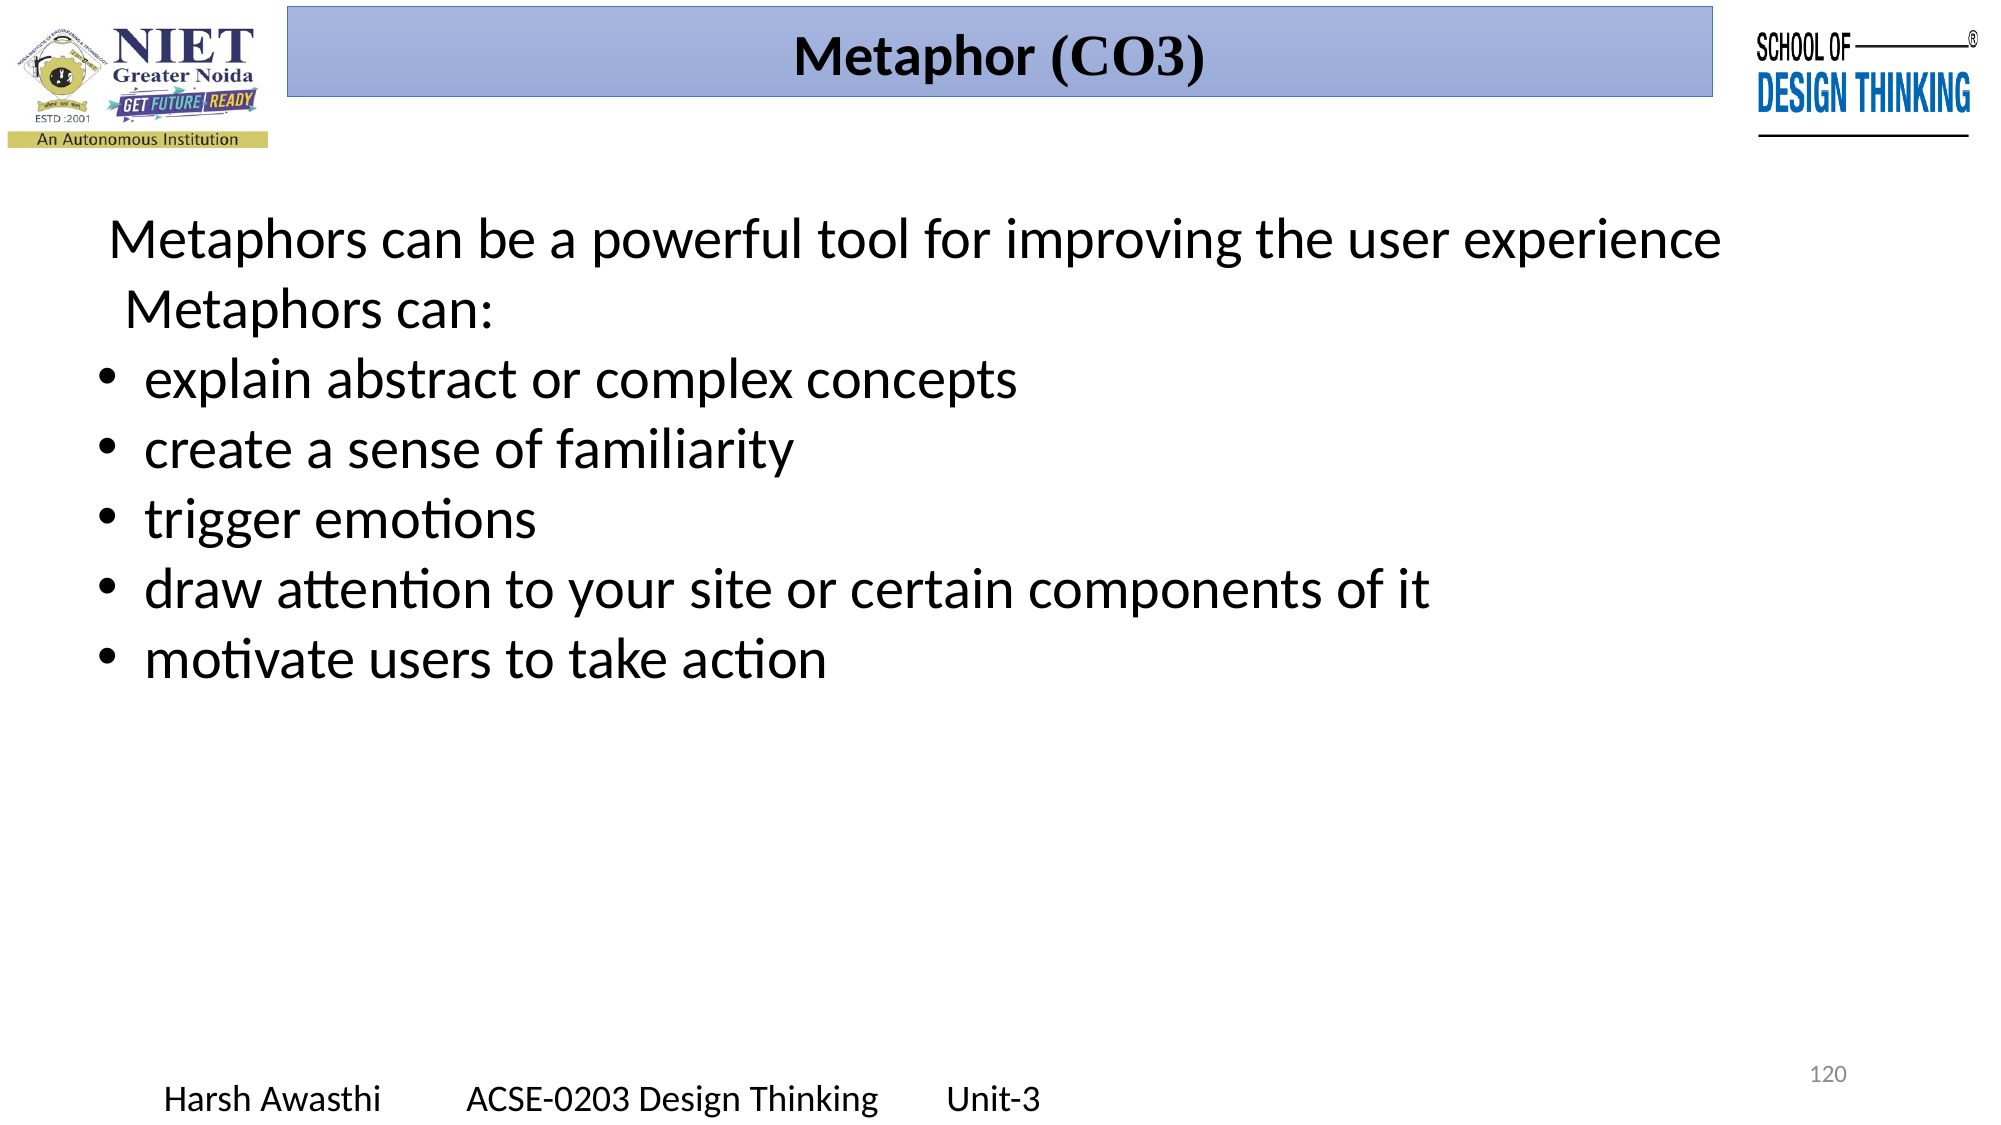

Metaphor (CO3)
 Metaphors can be a powerful tool for improving the user experience
  Metaphors can:
  explain abstract or complex concepts
  create a sense of familiarity
  trigger emotions
  draw attention to your site or certain components of it
  motivate users to take action

120
Harsh Awasthi          ACSE-0203 Design Thinking        Unit-3